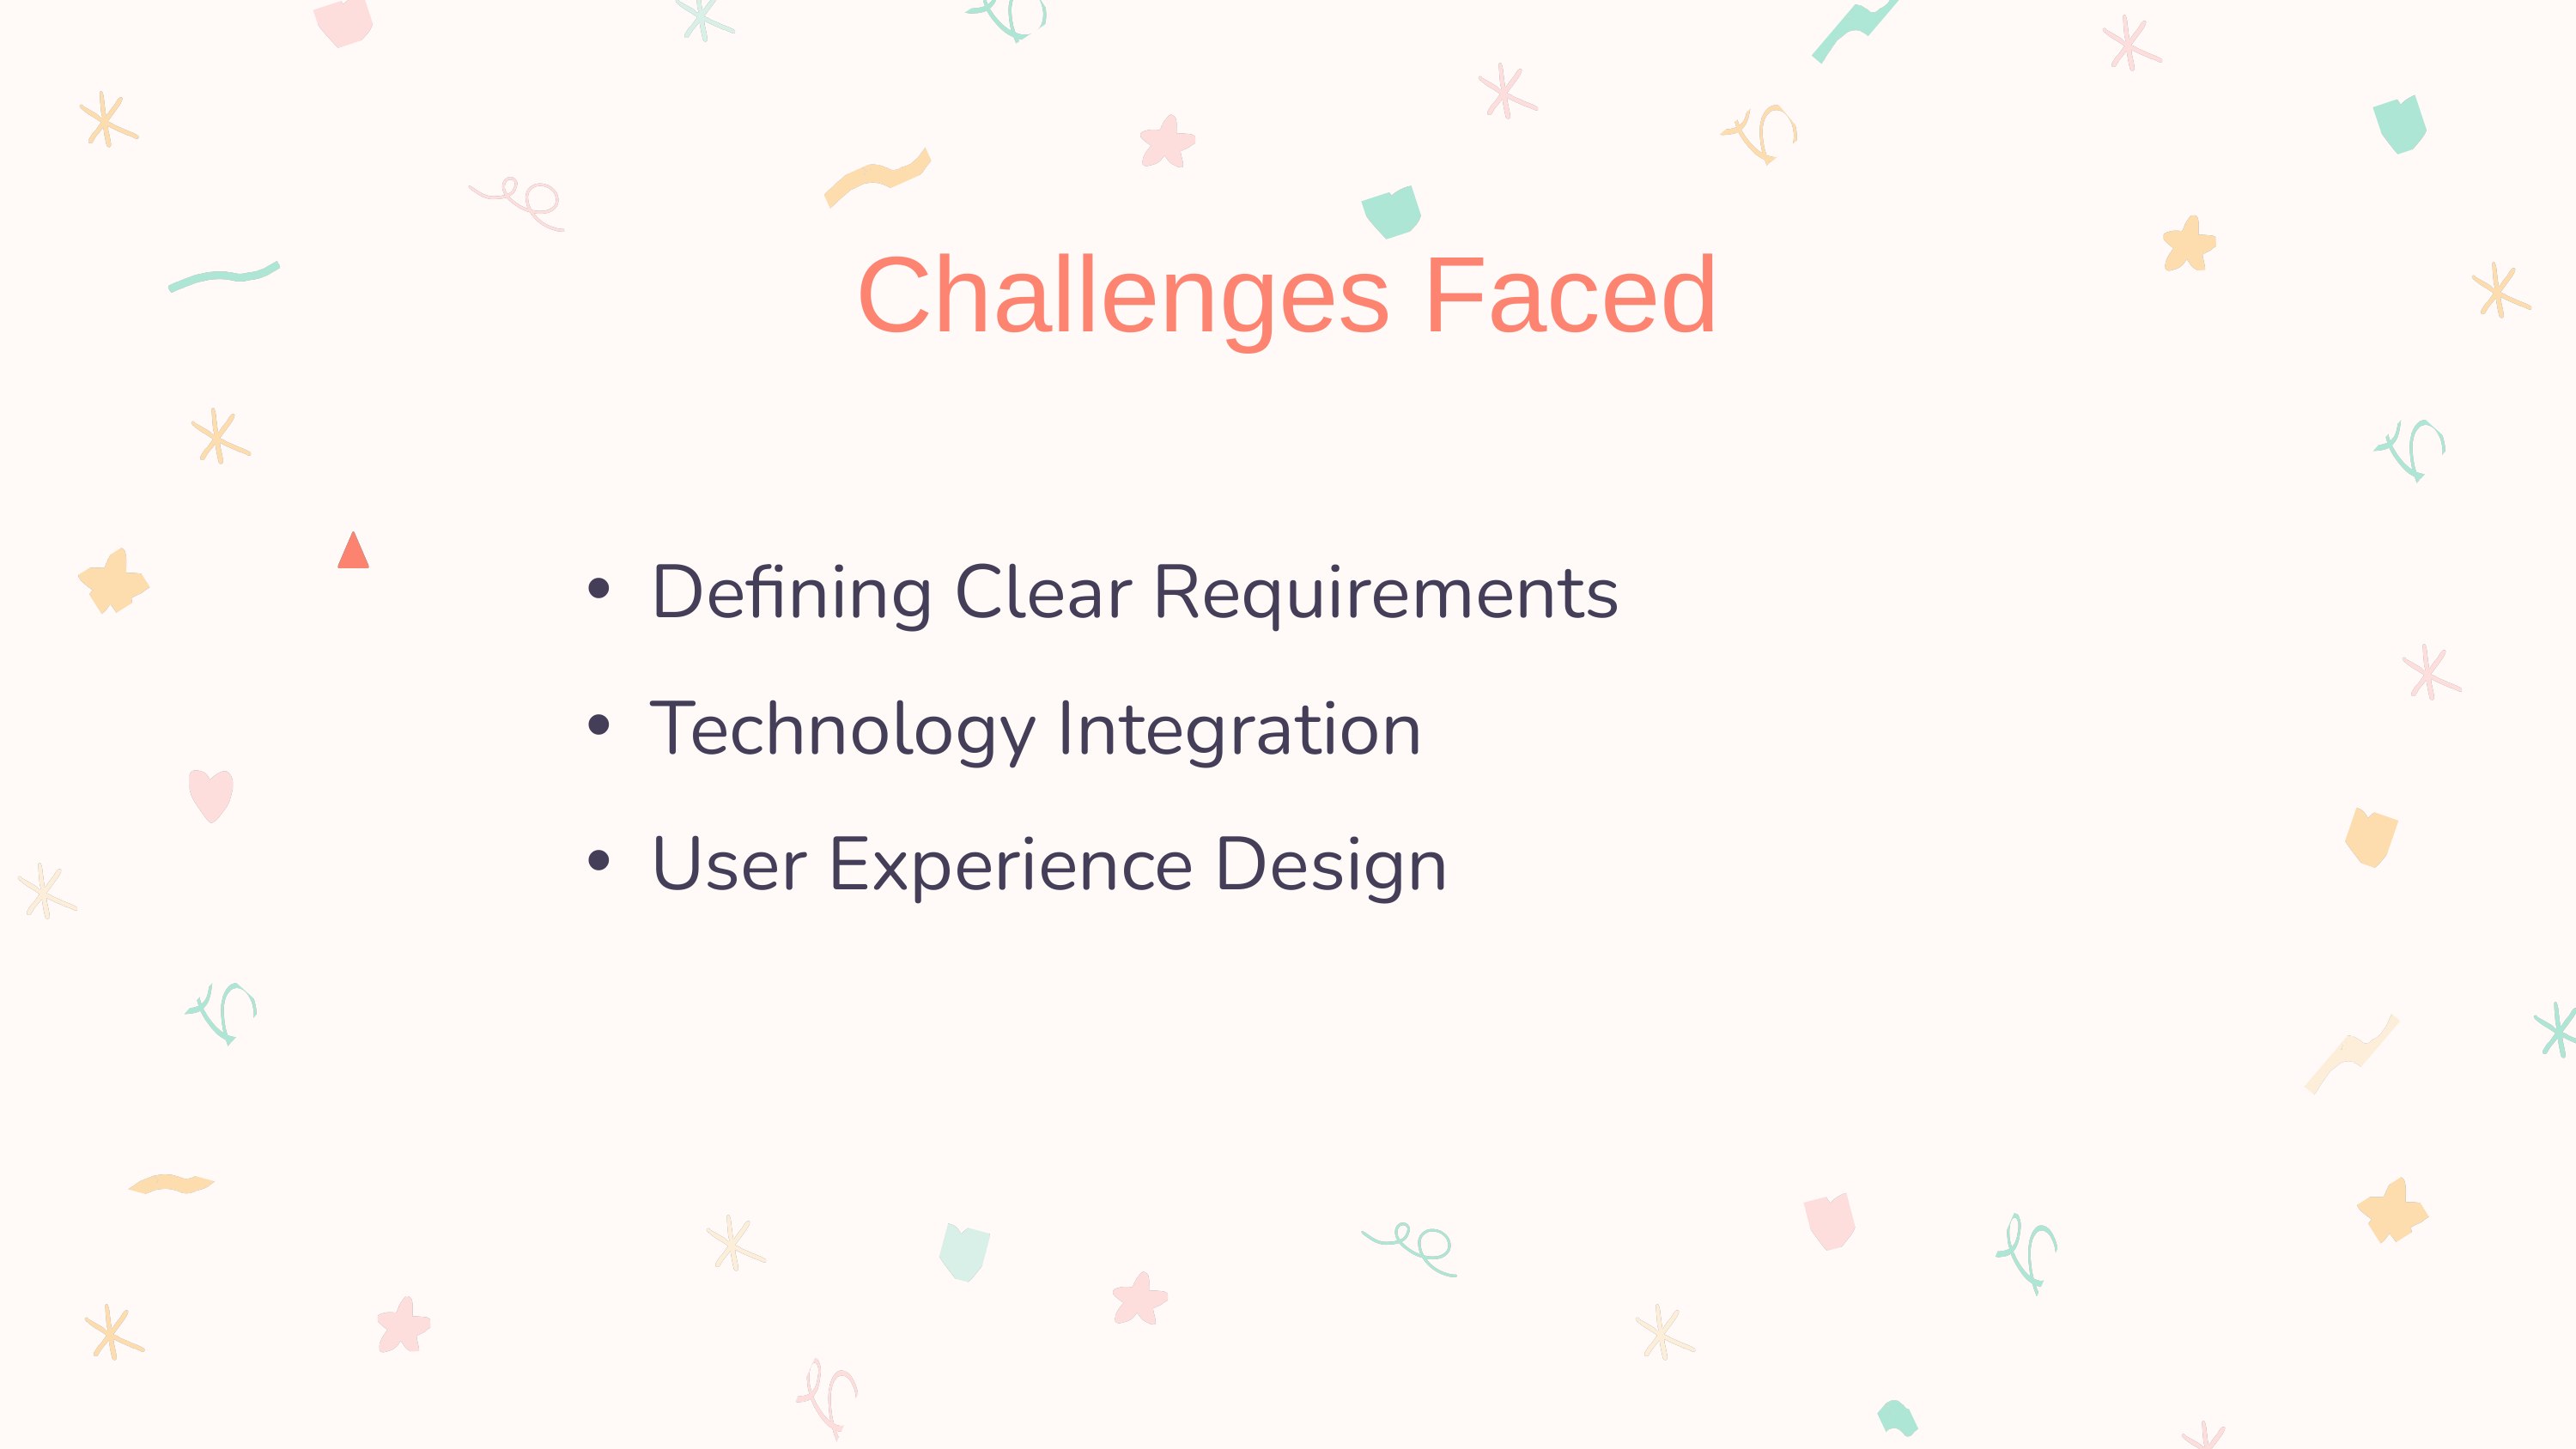

Challenges Faced

Defining Clear Requirements
Technology Integration
User Experience Design